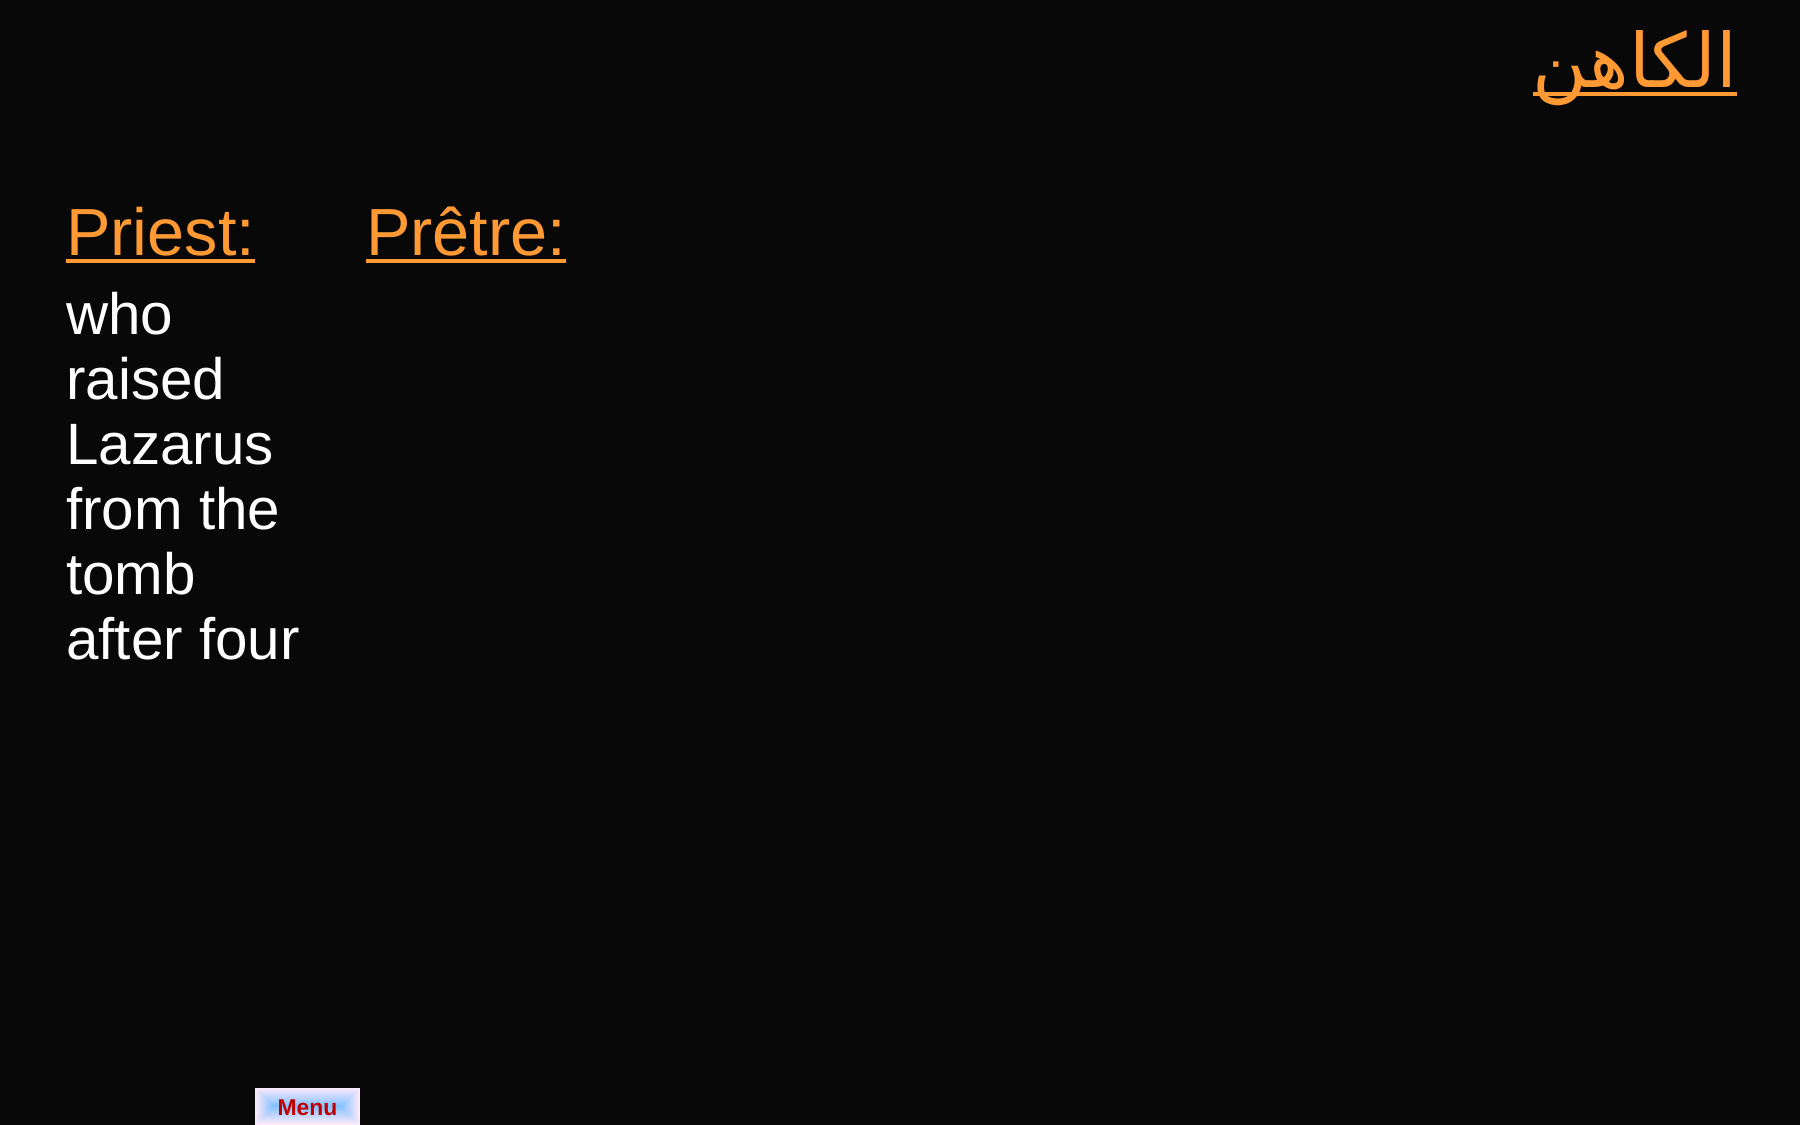

| الكاهن |  |
| --- | --- |
| Priest: who raised Lazarus from the tomb after four | Prêtre: |

Menu